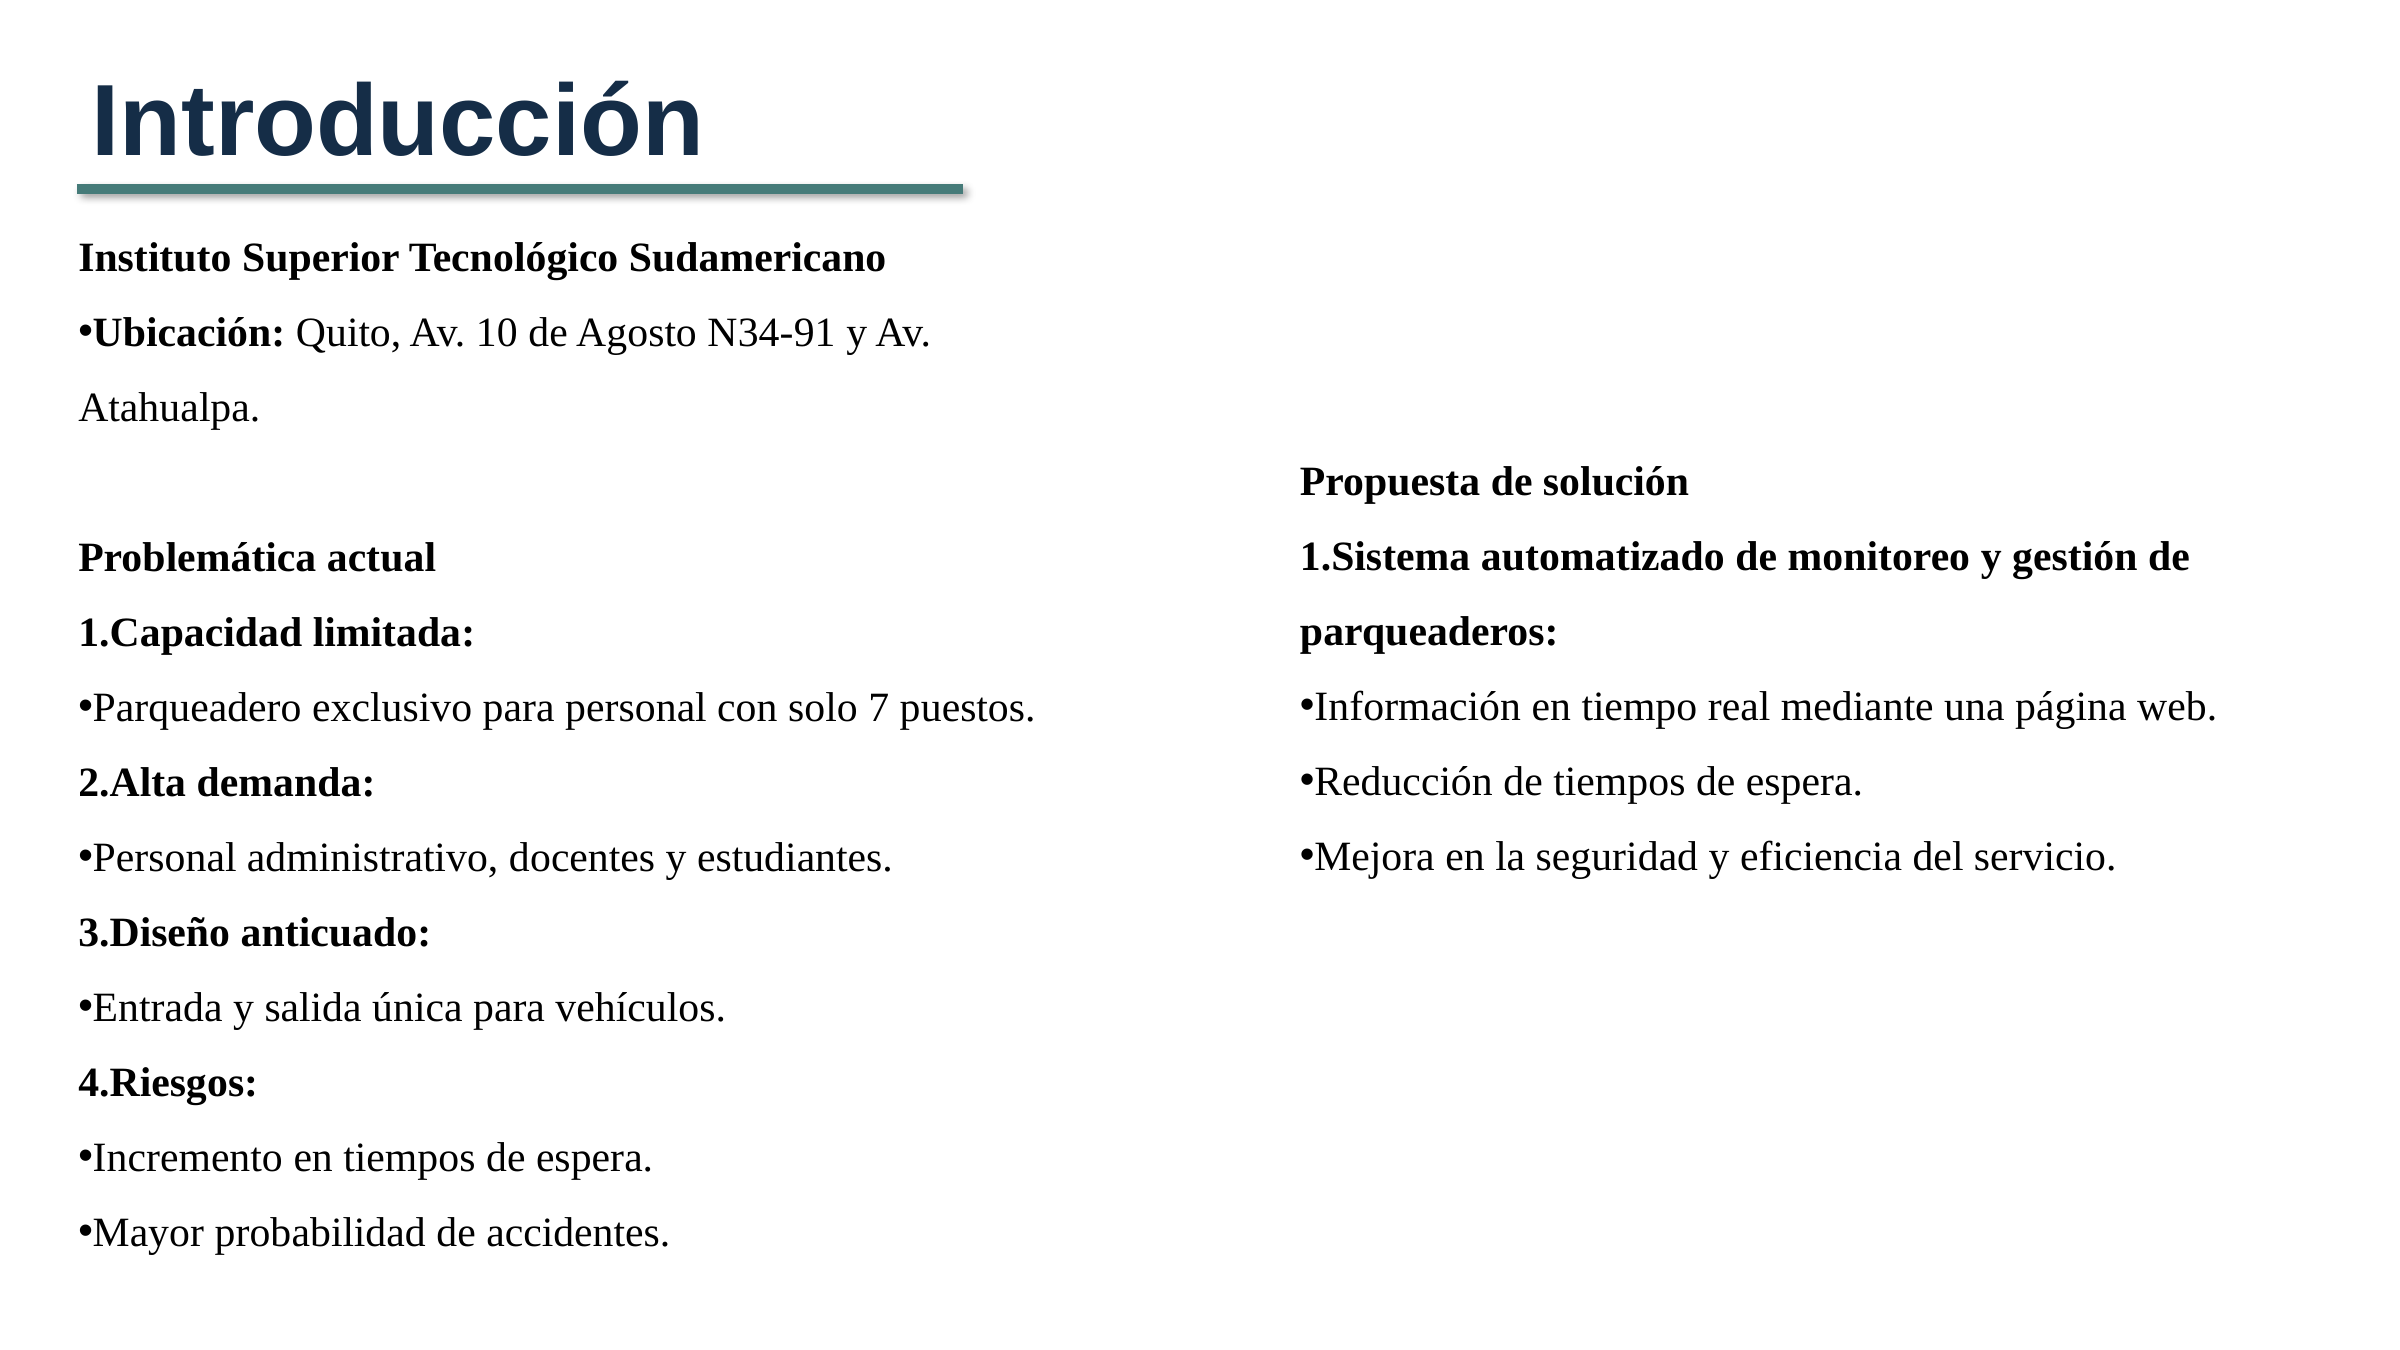

Introducción
Instituto Superior Tecnológico Sudamericano
Ubicación: Quito, Av. 10 de Agosto N34-91 y Av. Atahualpa.

Problemática actual
Capacidad limitada:
Parqueadero exclusivo para personal con solo 7 puestos.
Alta demanda:
Personal administrativo, docentes y estudiantes.
Diseño anticuado:
Entrada y salida única para vehículos.
Riesgos:
Incremento en tiempos de espera.
Mayor probabilidad de accidentes.

Propuesta de solución
Sistema automatizado de monitoreo y gestión de parqueaderos:
Información en tiempo real mediante una página web.
Reducción de tiempos de espera.
Mejora en la seguridad y eficiencia del servicio.